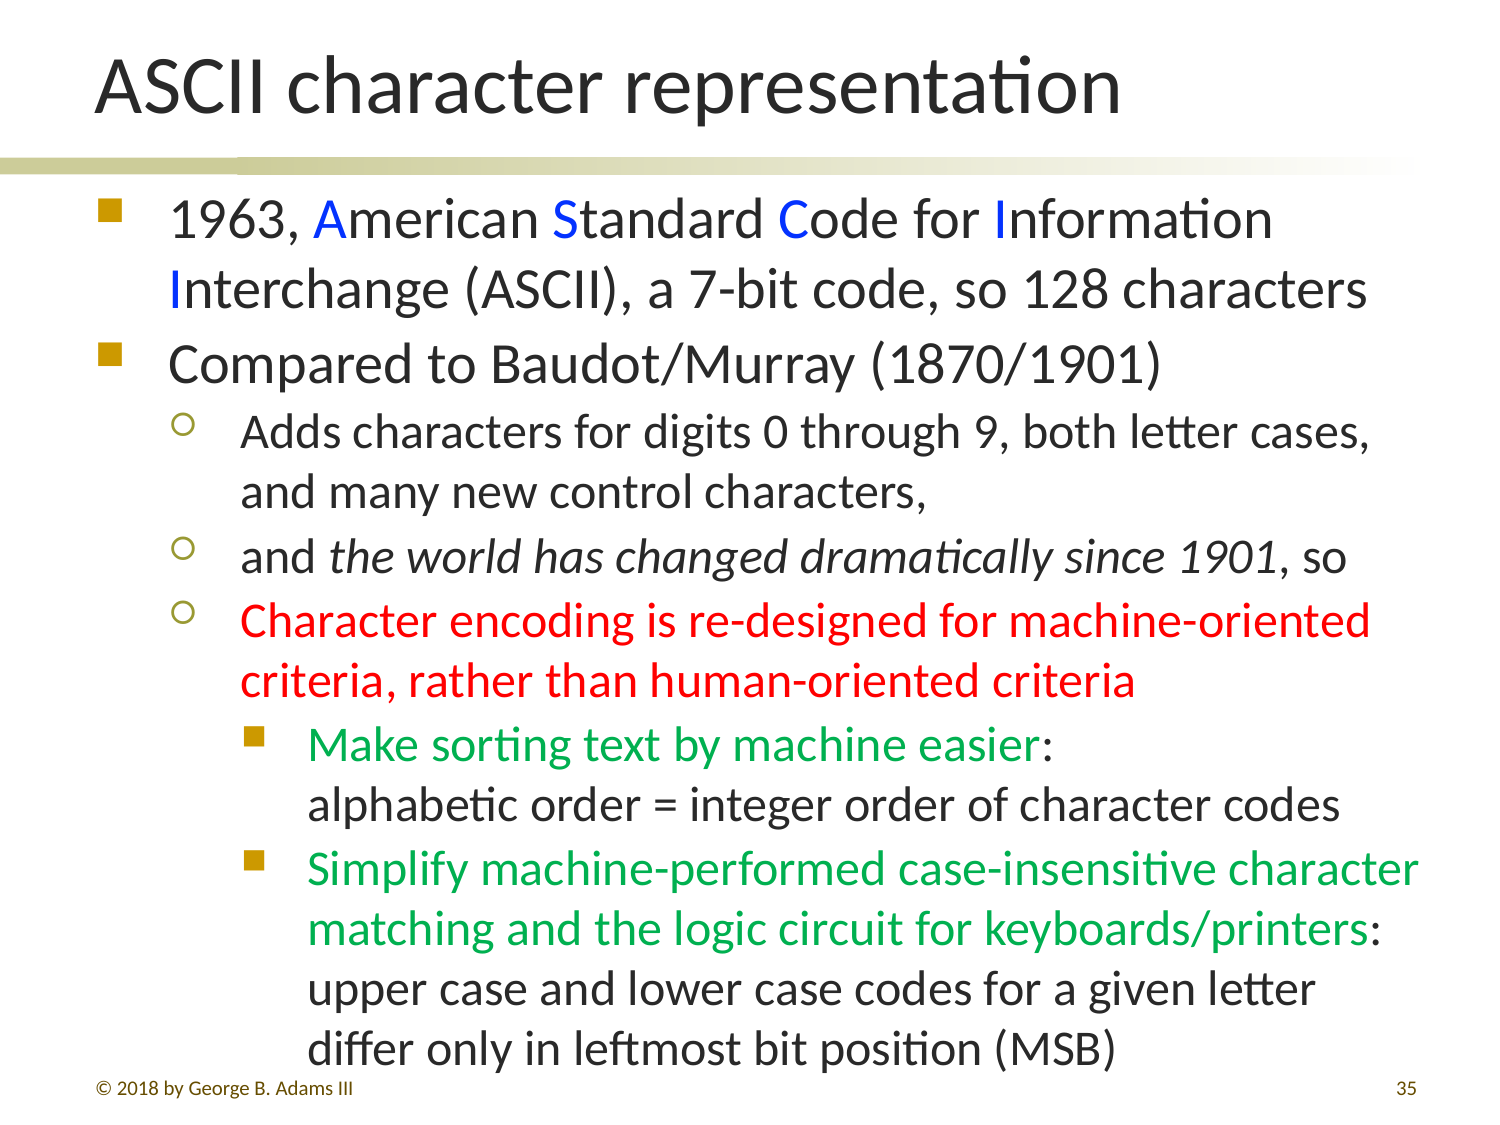

# ASCII character representation
1963, American Standard Code for Information Interchange (ASCII), a 7-bit code, so 128 characters
Compared to Baudot/Murray (1870/1901)
Adds characters for digits 0 through 9, both letter cases, and many new control characters,
and the world has changed dramatically since 1901, so
Character encoding is re-designed for machine-oriented criteria, rather than human-oriented criteria
Make sorting text by machine easier:
alphabetic order = integer order of character codes
Simplify machine-performed case-insensitive character matching and the logic circuit for keyboards/printers:  upper case and lower case codes for a given letter differ only in leftmost bit position (MSB)

© 2018 by George B. Adams III
35